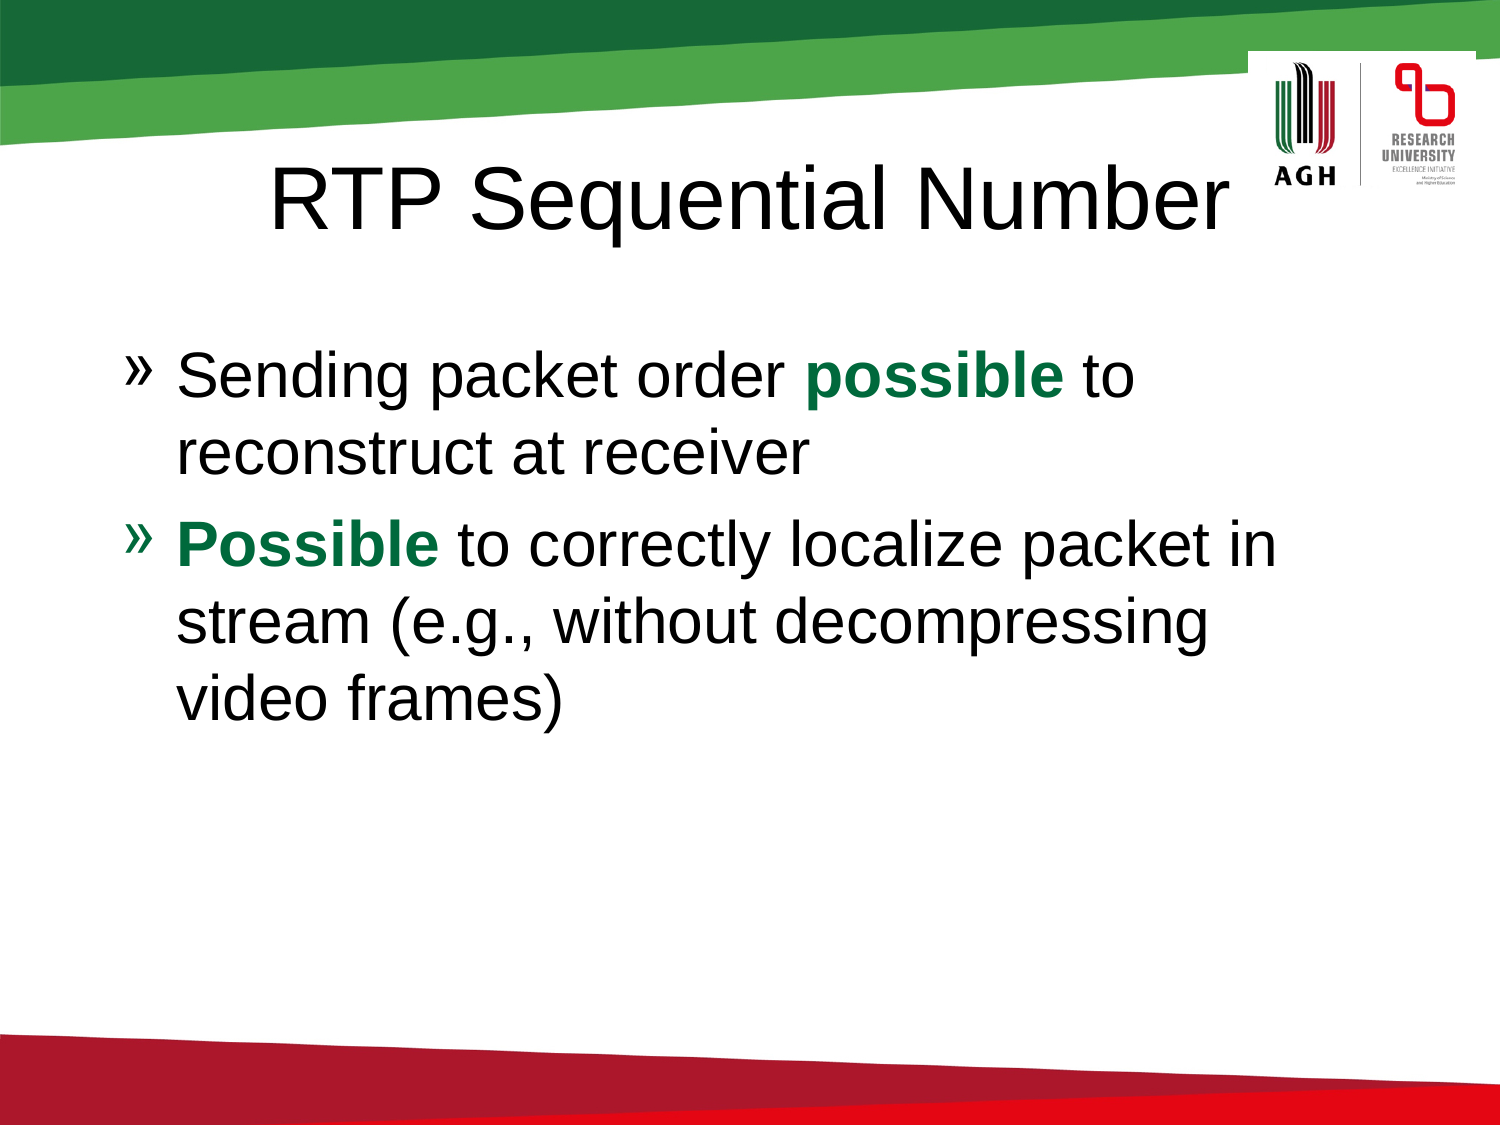

# RTP Sequential Number
Sending packet order possible to reconstruct at receiver
Possible to correctly localize packet in stream (e.g., without decompressing video frames)